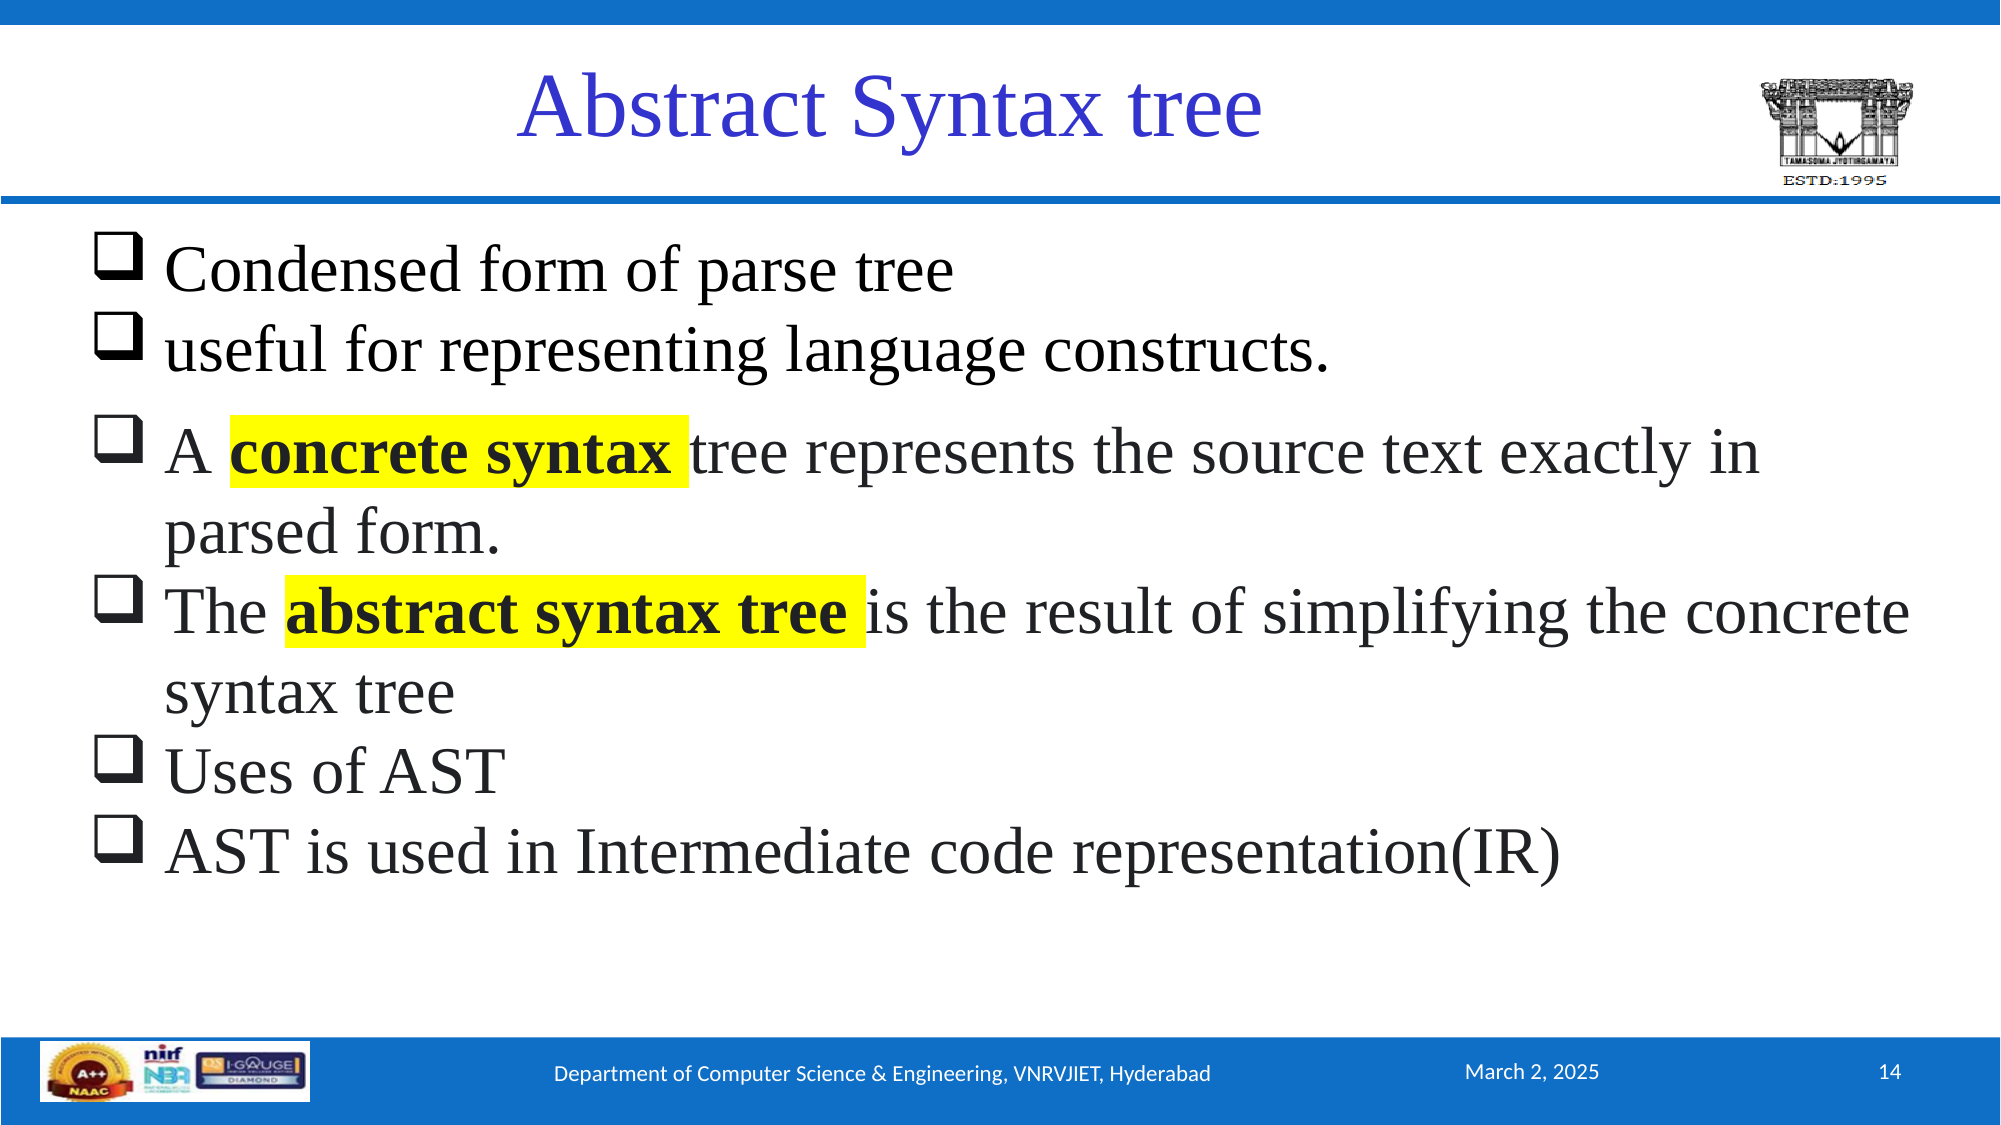

Abstract Syntax tree
Condensed form of parse tree
useful for representing language constructs.
A concrete syntax tree represents the source text exactly in parsed form.
The abstract syntax tree is the result of simplifying the concrete syntax tree
Uses of AST
AST is used in Intermediate code representation(IR)
March 2, 2025
14
Department of Computer Science & Engineering, VNRVJIET, Hyderabad